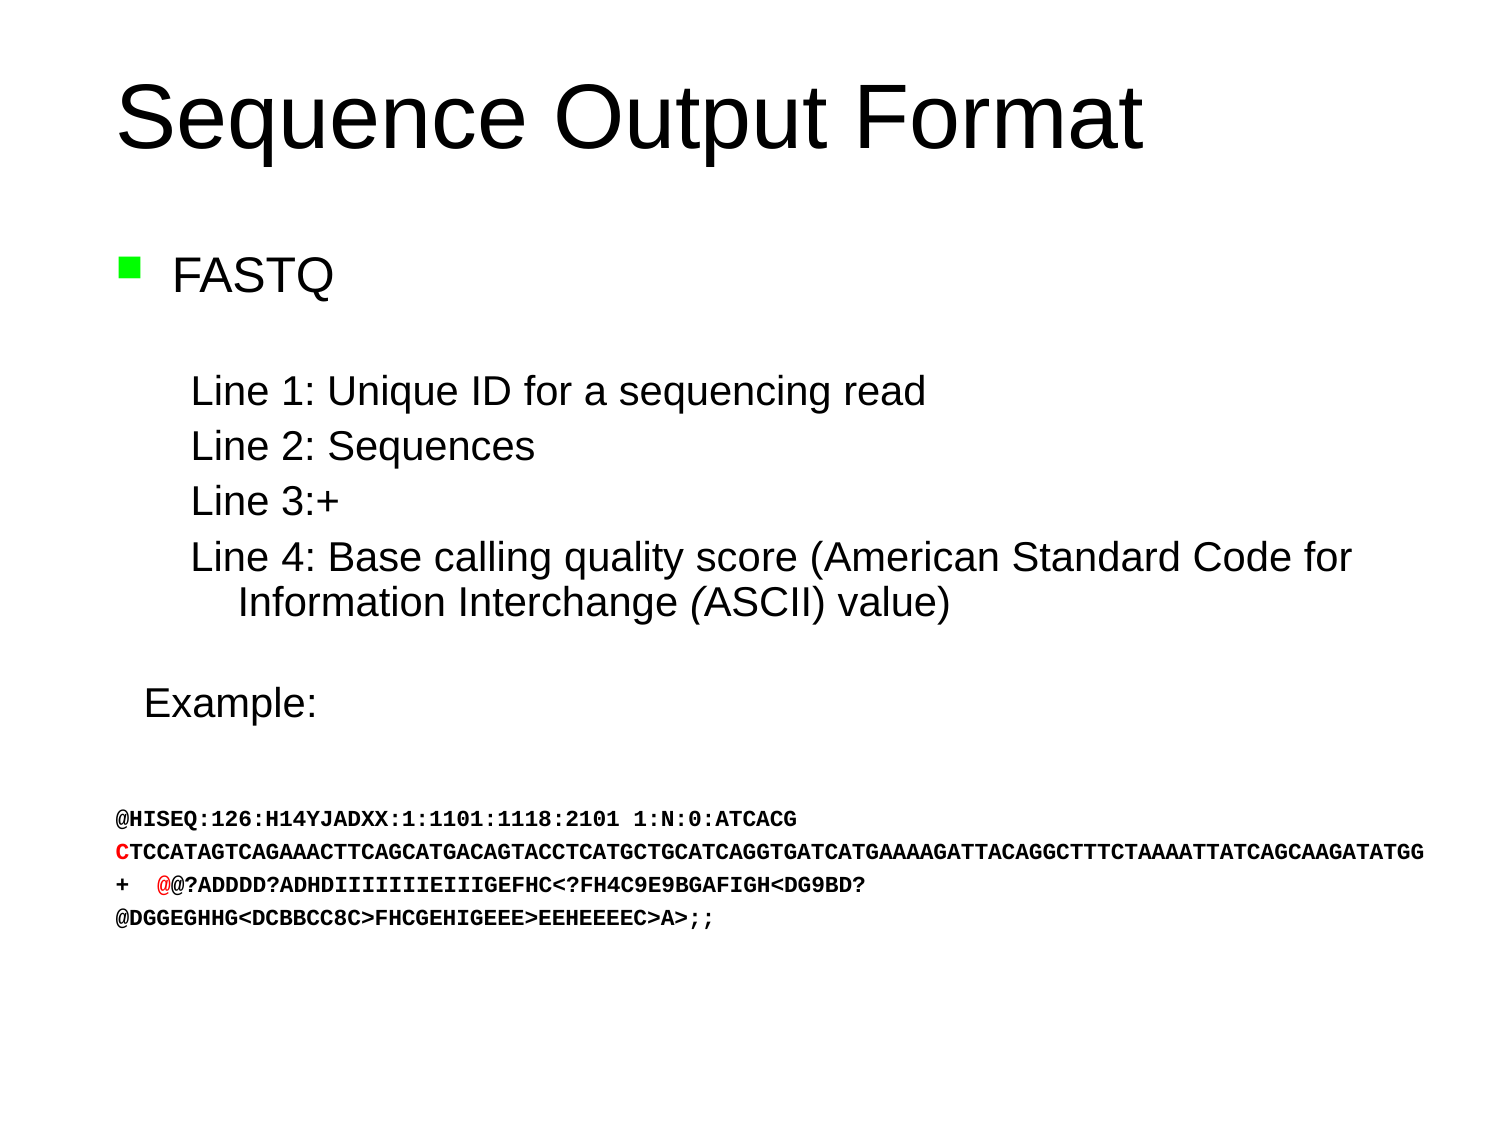

# Sequence Output Format
FASTQ

Line 1: Unique ID for a sequencing read
Line 2: Sequences
Line 3:+
Line 4: Base calling quality score (American Standard Code for Information Interchange (ASCII) value)

Example:
@HISEQ:126:H14YJADXX:1:1101:1118:2101 1:N:0:ATCACG  CTCCATAGTCAGAAACTTCAGCATGACAGTACCTCATGCTGCATCAGGTGATCATGAAAAGATTACAGGCTTTCTAAAATTATCAGCAAGATATGG
+  @@?ADDDD?ADHDIIIIIIIEIIIGEFHC<?FH4C9E9BGAFIGH<DG9BD?@DGGEGHHG<DCBBCC8C>FHCGEHIGEEE>EEHEEEEC>A>;;